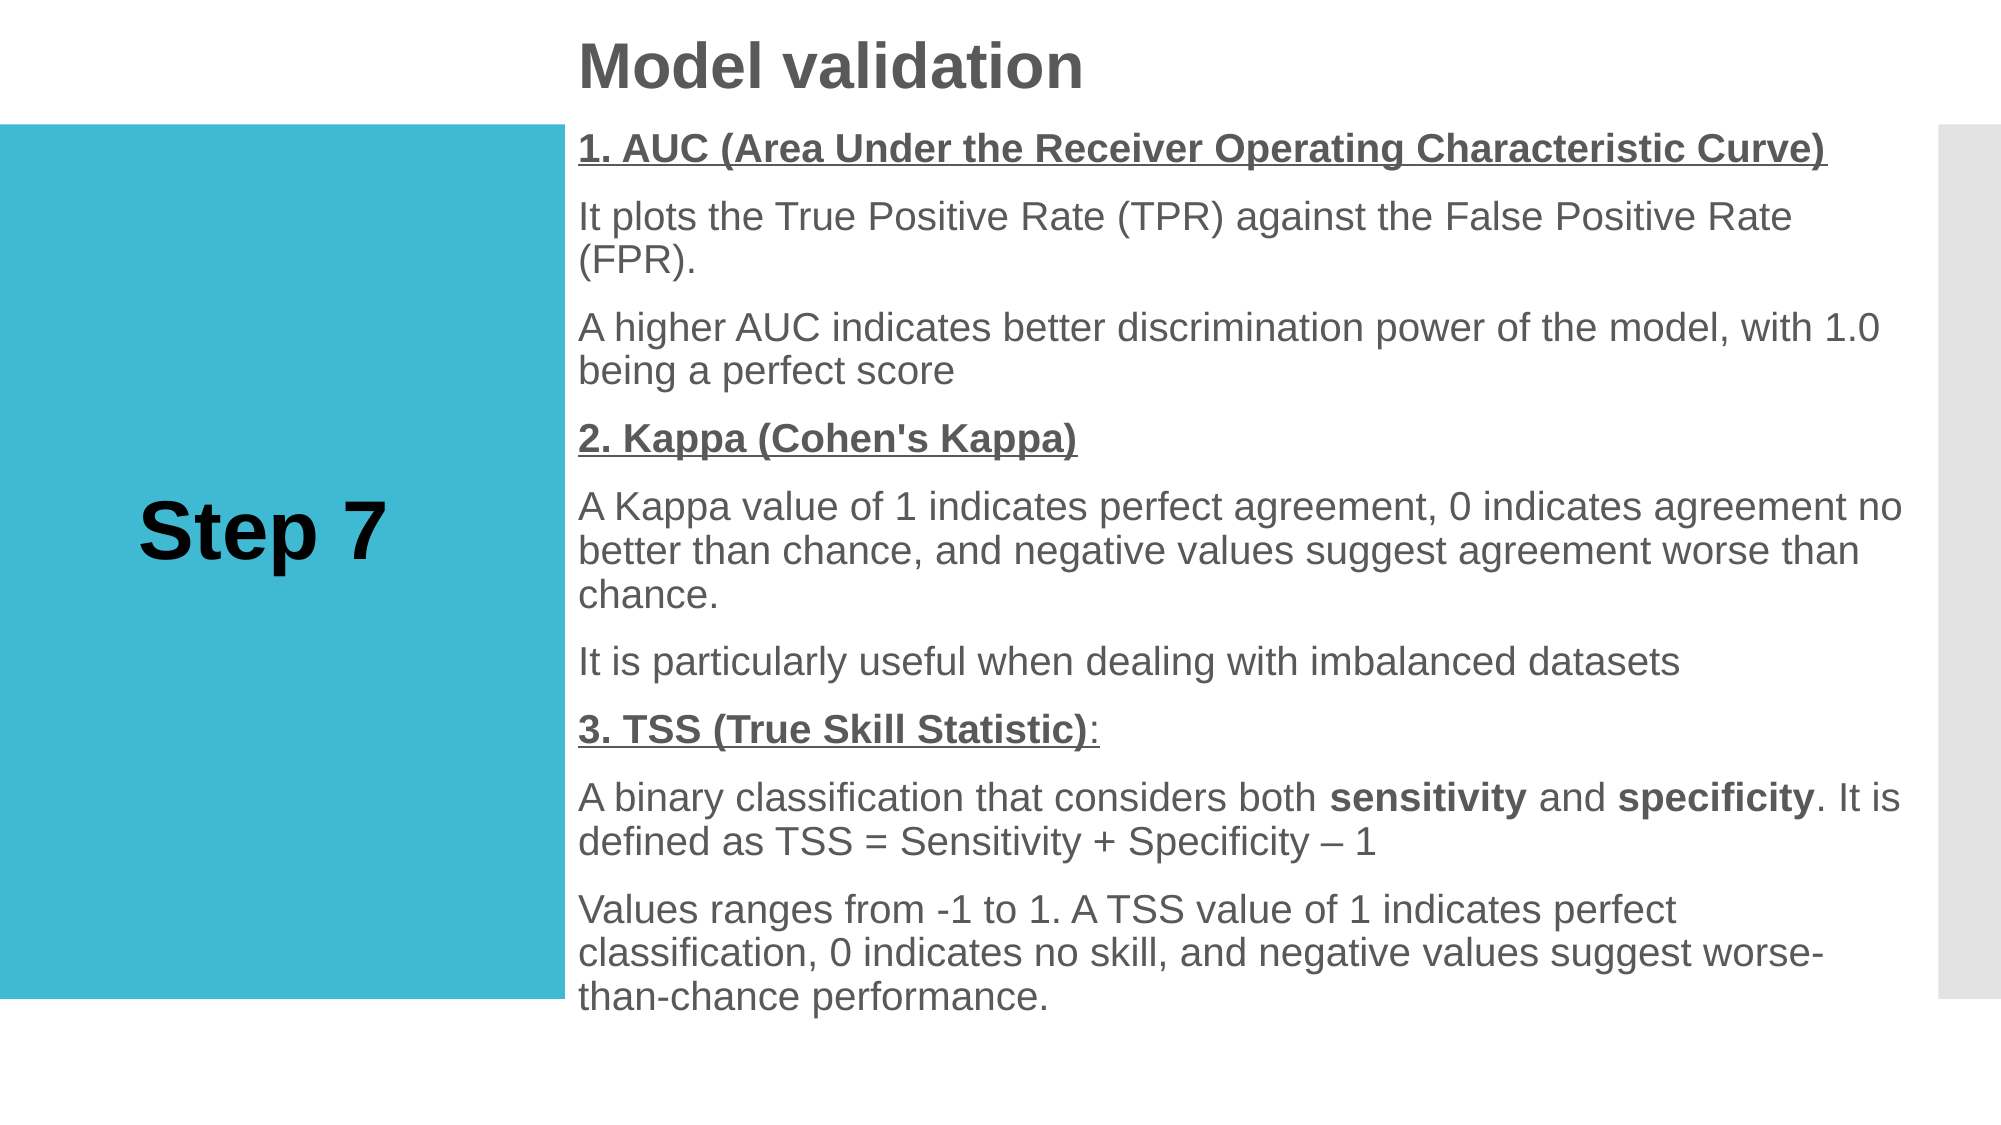

Model validation
1. AUC (Area Under the Receiver Operating Characteristic Curve)
It plots the True Positive Rate (TPR) against the False Positive Rate (FPR).
A higher AUC indicates better discrimination power of the model, with 1.0 being a perfect score
2. Kappa (Cohen's Kappa)
A Kappa value of 1 indicates perfect agreement, 0 indicates agreement no better than chance, and negative values suggest agreement worse than chance.
It is particularly useful when dealing with imbalanced datasets
3. TSS (True Skill Statistic):
A binary classification that considers both sensitivity and specificity. It is defined as TSS = Sensitivity + Specificity – 1
Values ranges from -1 to 1. A TSS value of 1 indicates perfect classification, 0 indicates no skill, and negative values suggest worse-than-chance performance.

Step 7